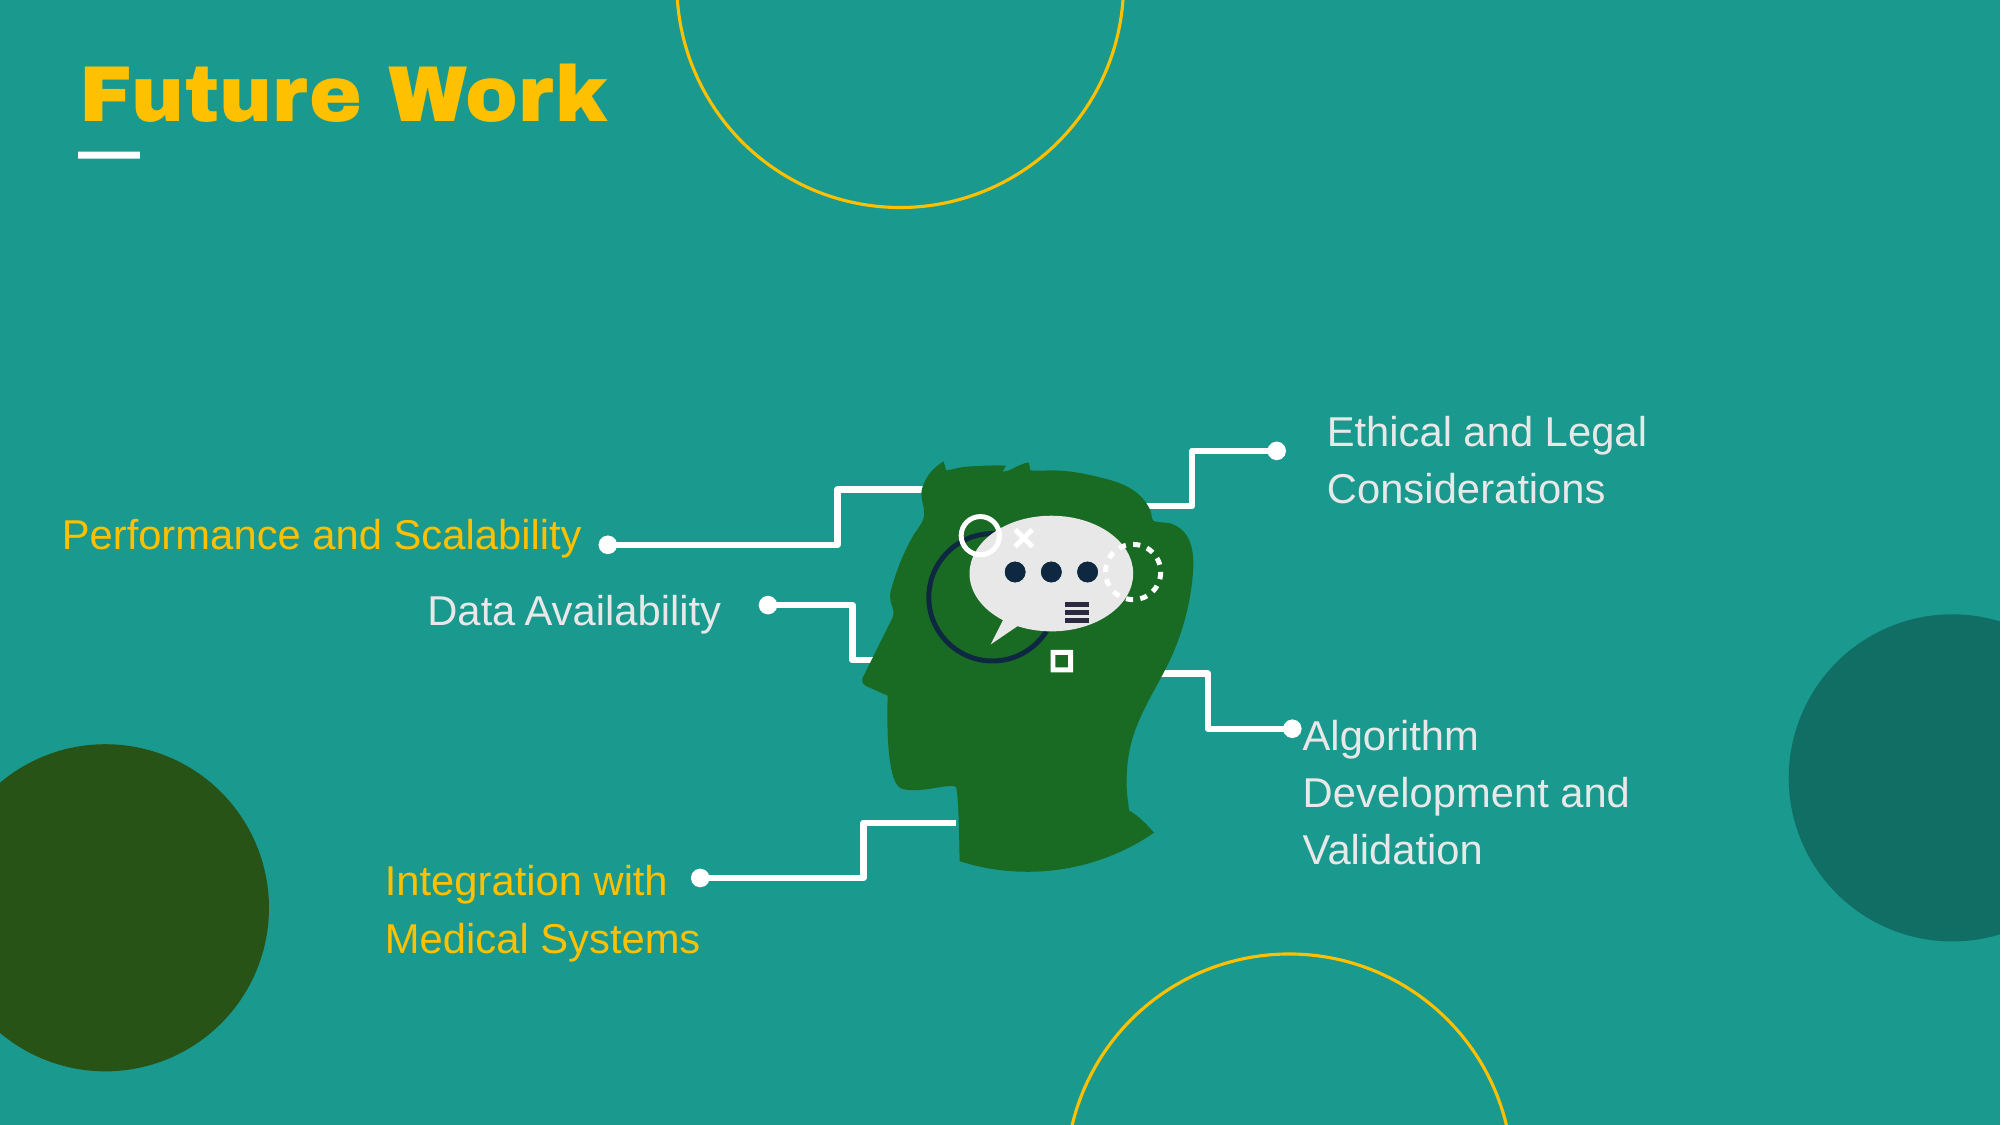

Future Work

Ethical and Legal Considerations

Performance and Scalability
Data Availability

Algorithm Development and Validation

Integration with Medical Systems